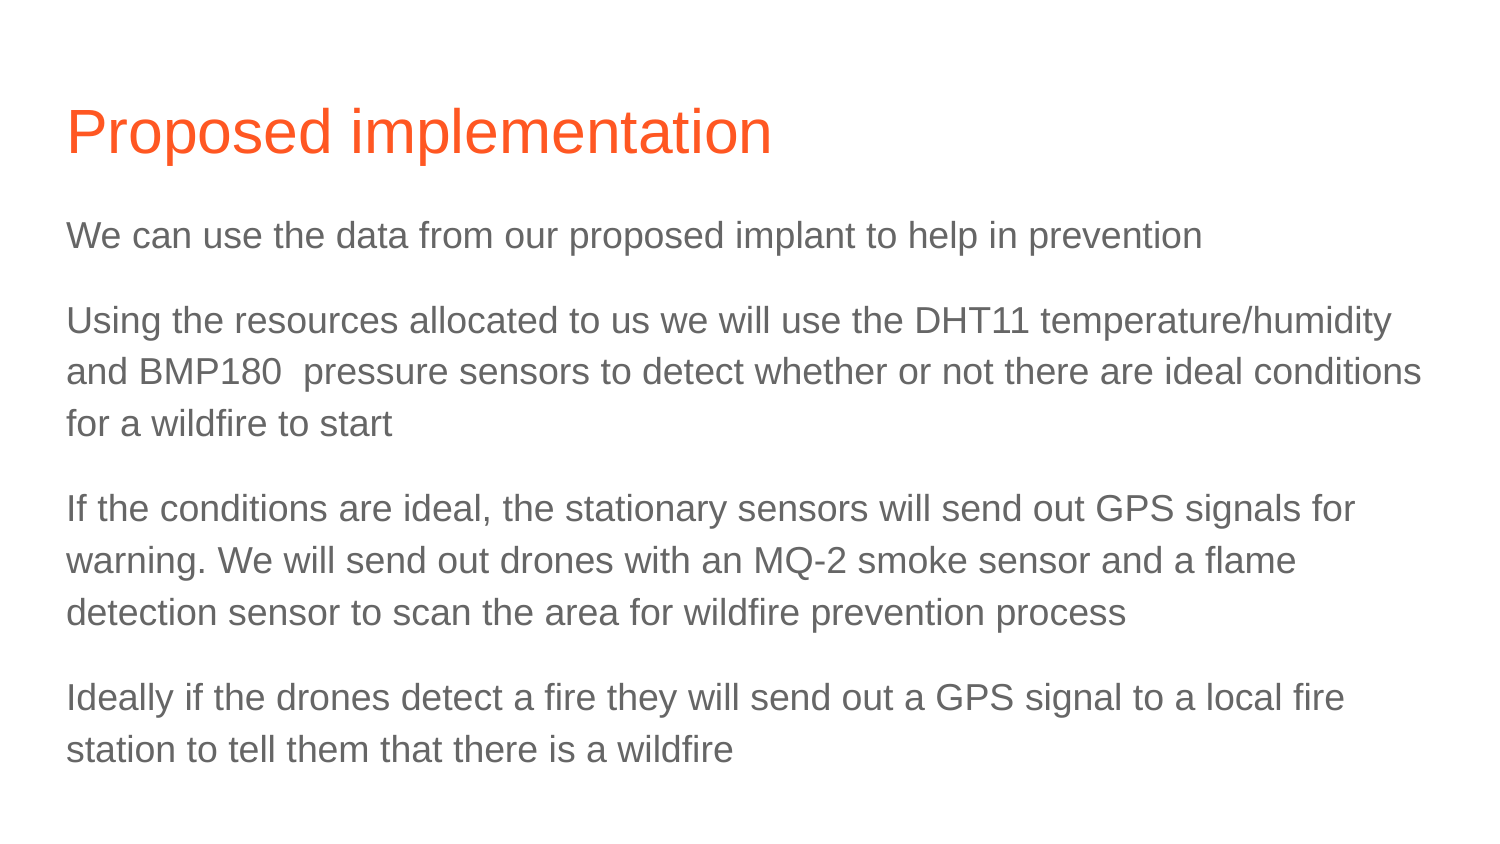

# Proposed implementation
We can use the data from our proposed implant to help in prevention
Using the resources allocated to us we will use the DHT11 temperature/humidity and BMP180  pressure sensors to detect whether or not there are ideal conditions for a wildfire to start
If the conditions are ideal, the stationary sensors will send out GPS signals for warning. We will send out drones with an MQ-2 smoke sensor and a flame detection sensor to scan the area for wildfire prevention process
Ideally if the drones detect a fire they will send out a GPS signal to a local fire station to tell them that there is a wildfire